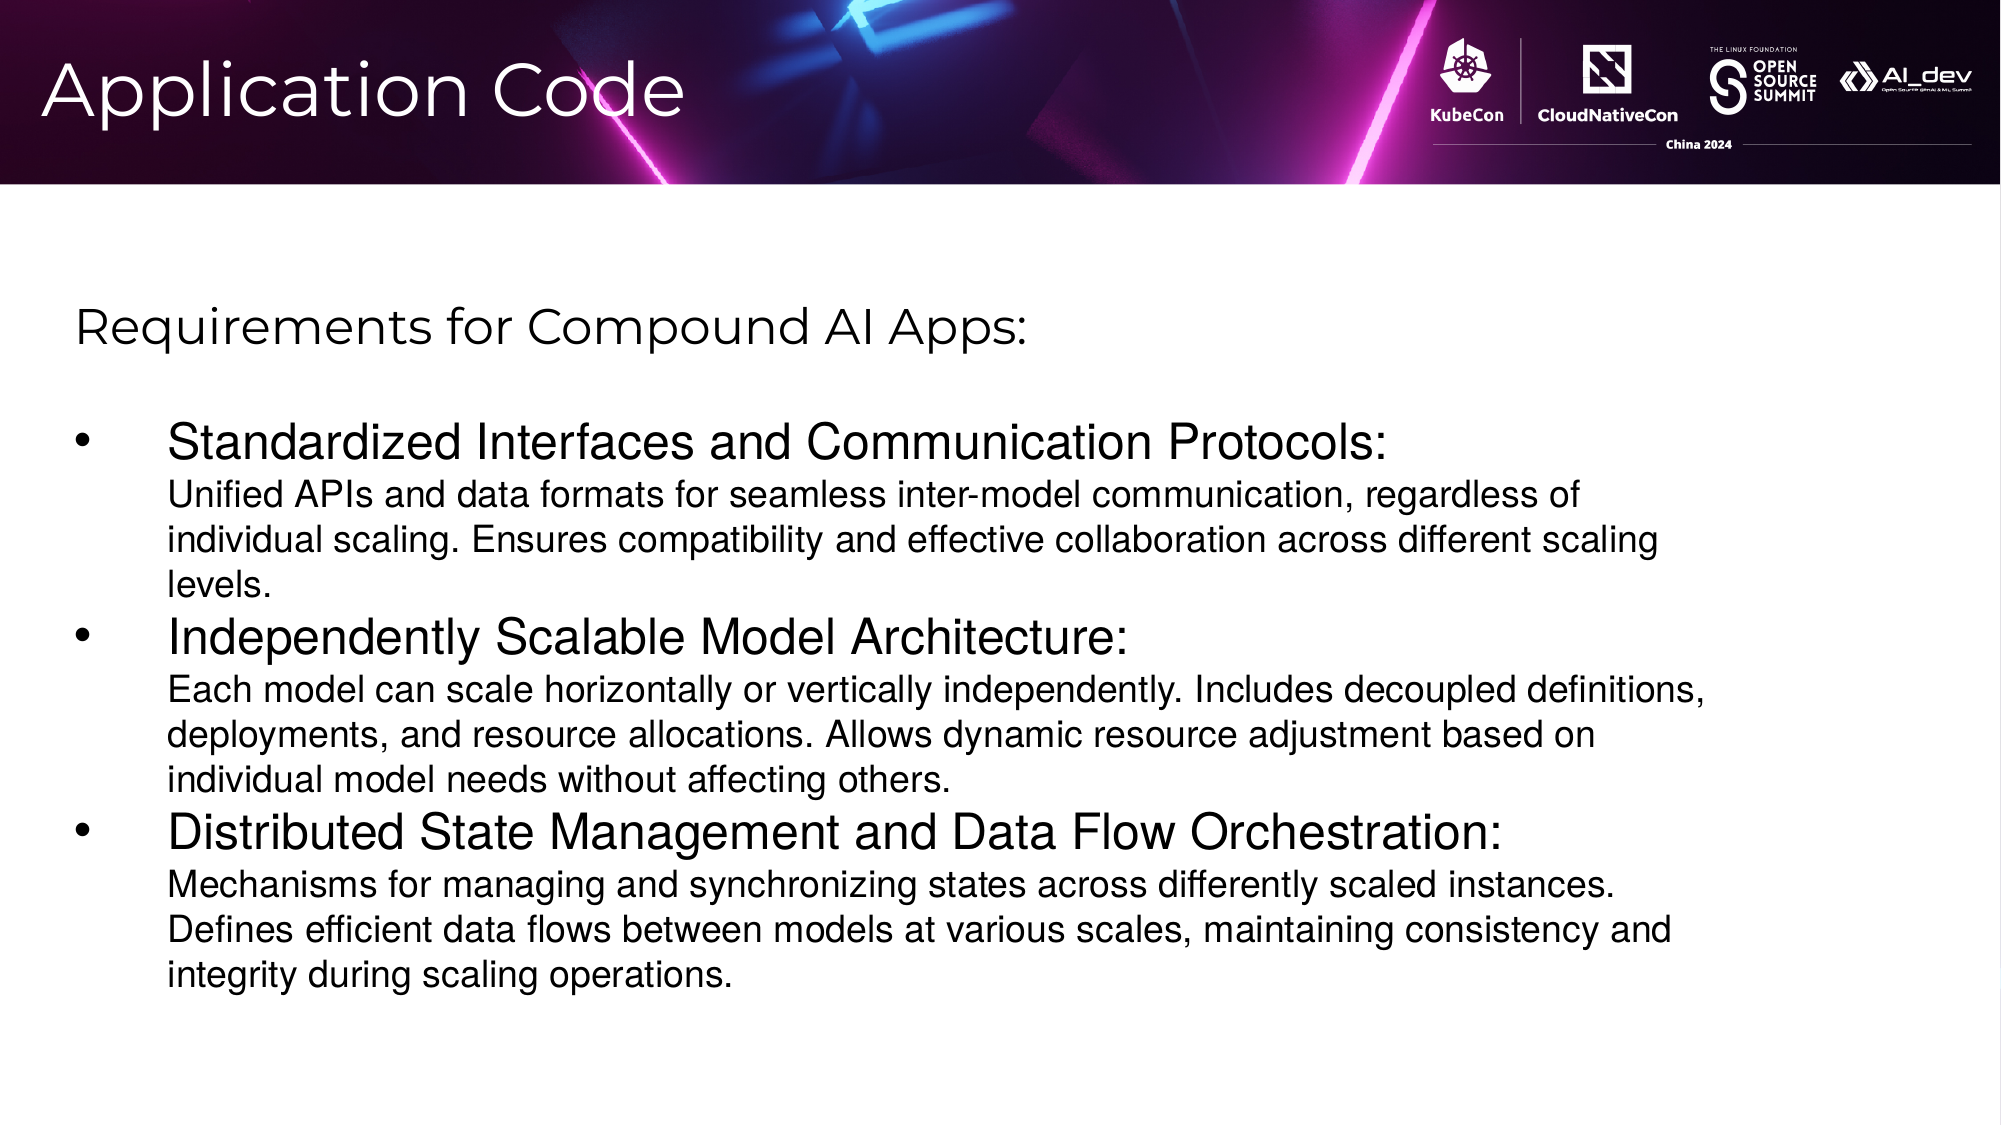

# Application Code
Requirements for Compound AI Apps:

Standardized Interfaces and Communication Protocols:
Unified APIs and data formats for seamless inter-model communication, regardless of individual scaling. Ensures compatibility and effective collaboration across different scaling levels.
Independently Scalable Model Architecture:
Each model can scale horizontally or vertically independently. Includes decoupled definitions, deployments, and resource allocations. Allows dynamic resource adjustment based on individual model needs without affecting others.
Distributed State Management and Data Flow Orchestration:
Mechanisms for managing and synchronizing states across differently scaled instances. Defines efficient data flows between models at various scales, maintaining consistency and integrity during scaling operations.